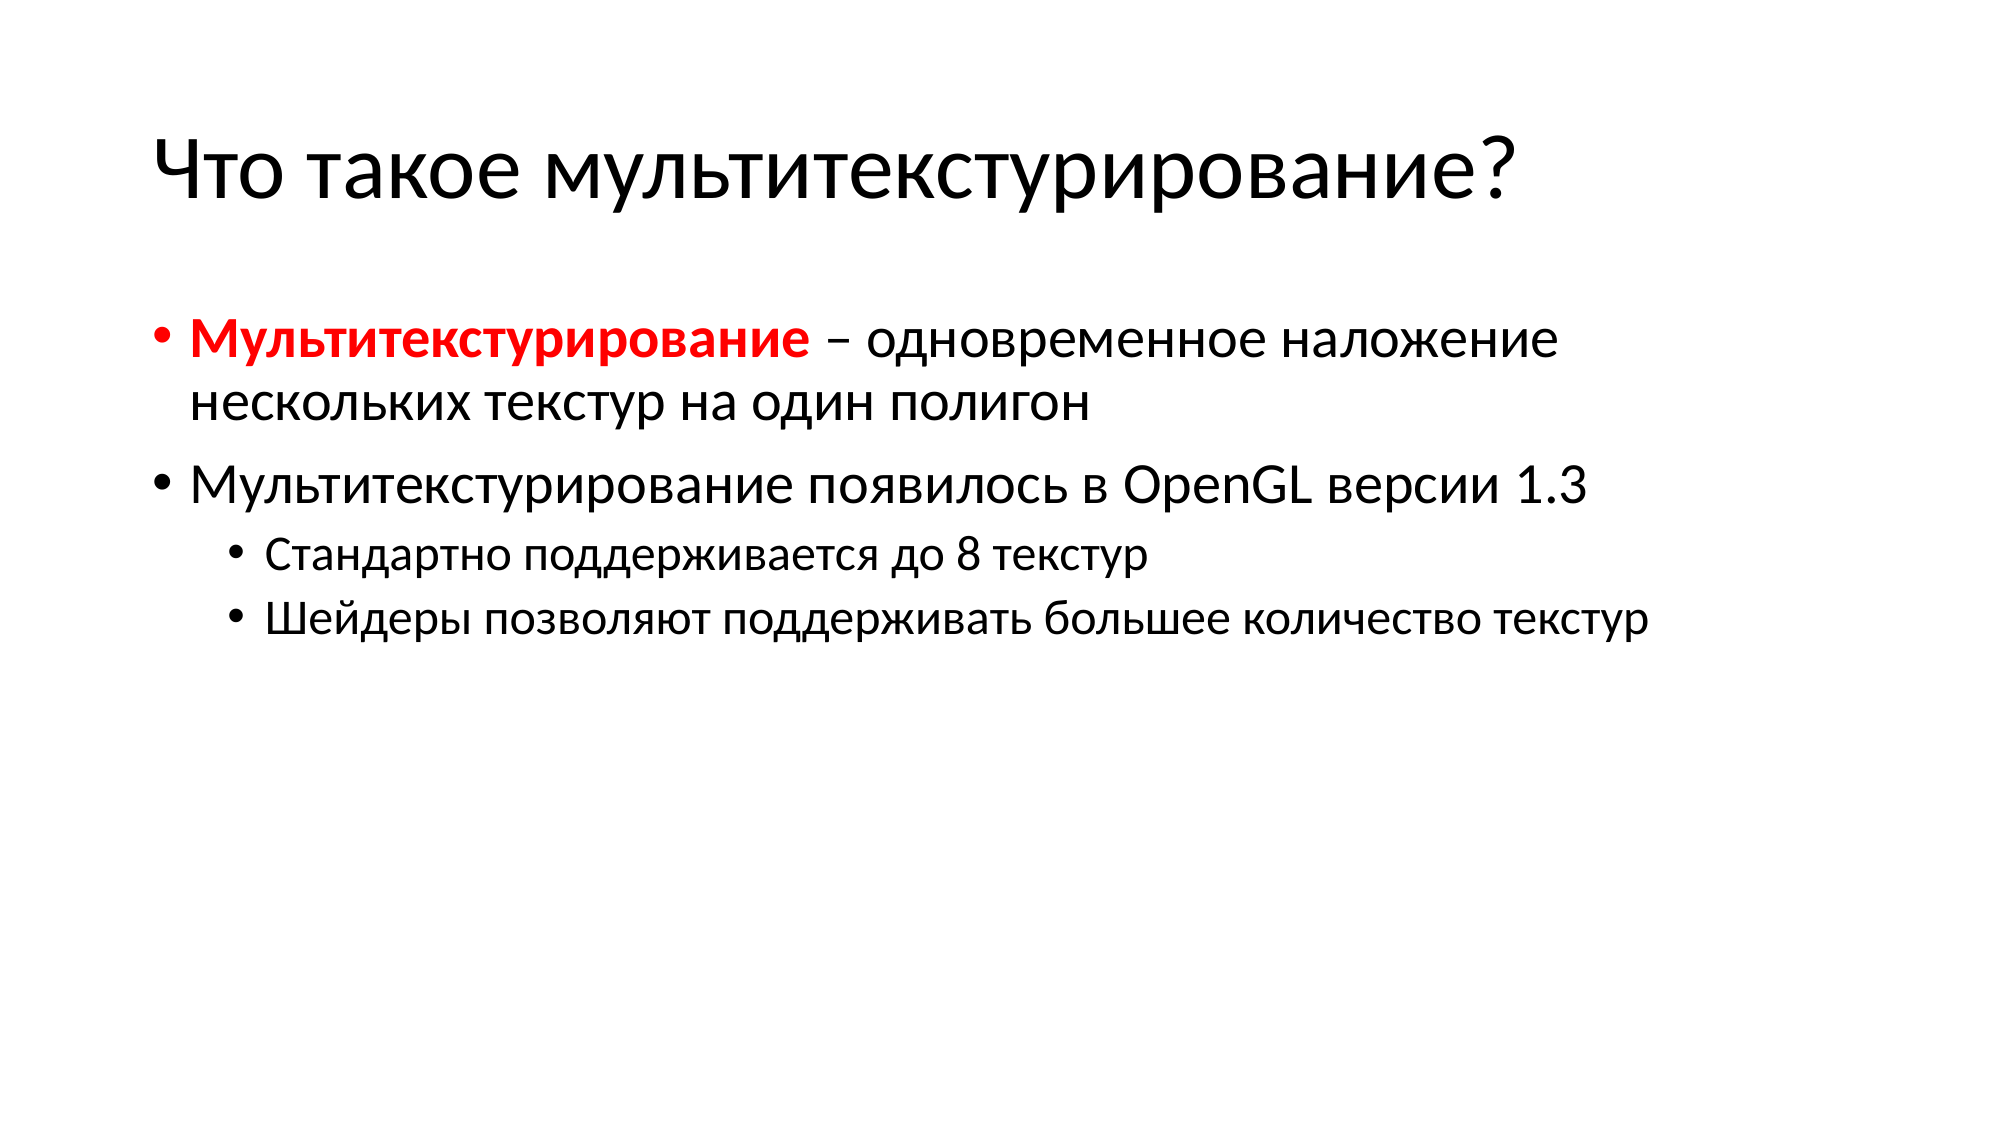

# Что такое мультитекстурирование?
Мультитекстурирование – одновременное наложение нескольких текстур на один полигон
Мультитекстурирование появилось в OpenGL версии 1.3
Стандартно поддерживается до 8 текстур
Шейдеры позволяют поддерживать большее количество текстур